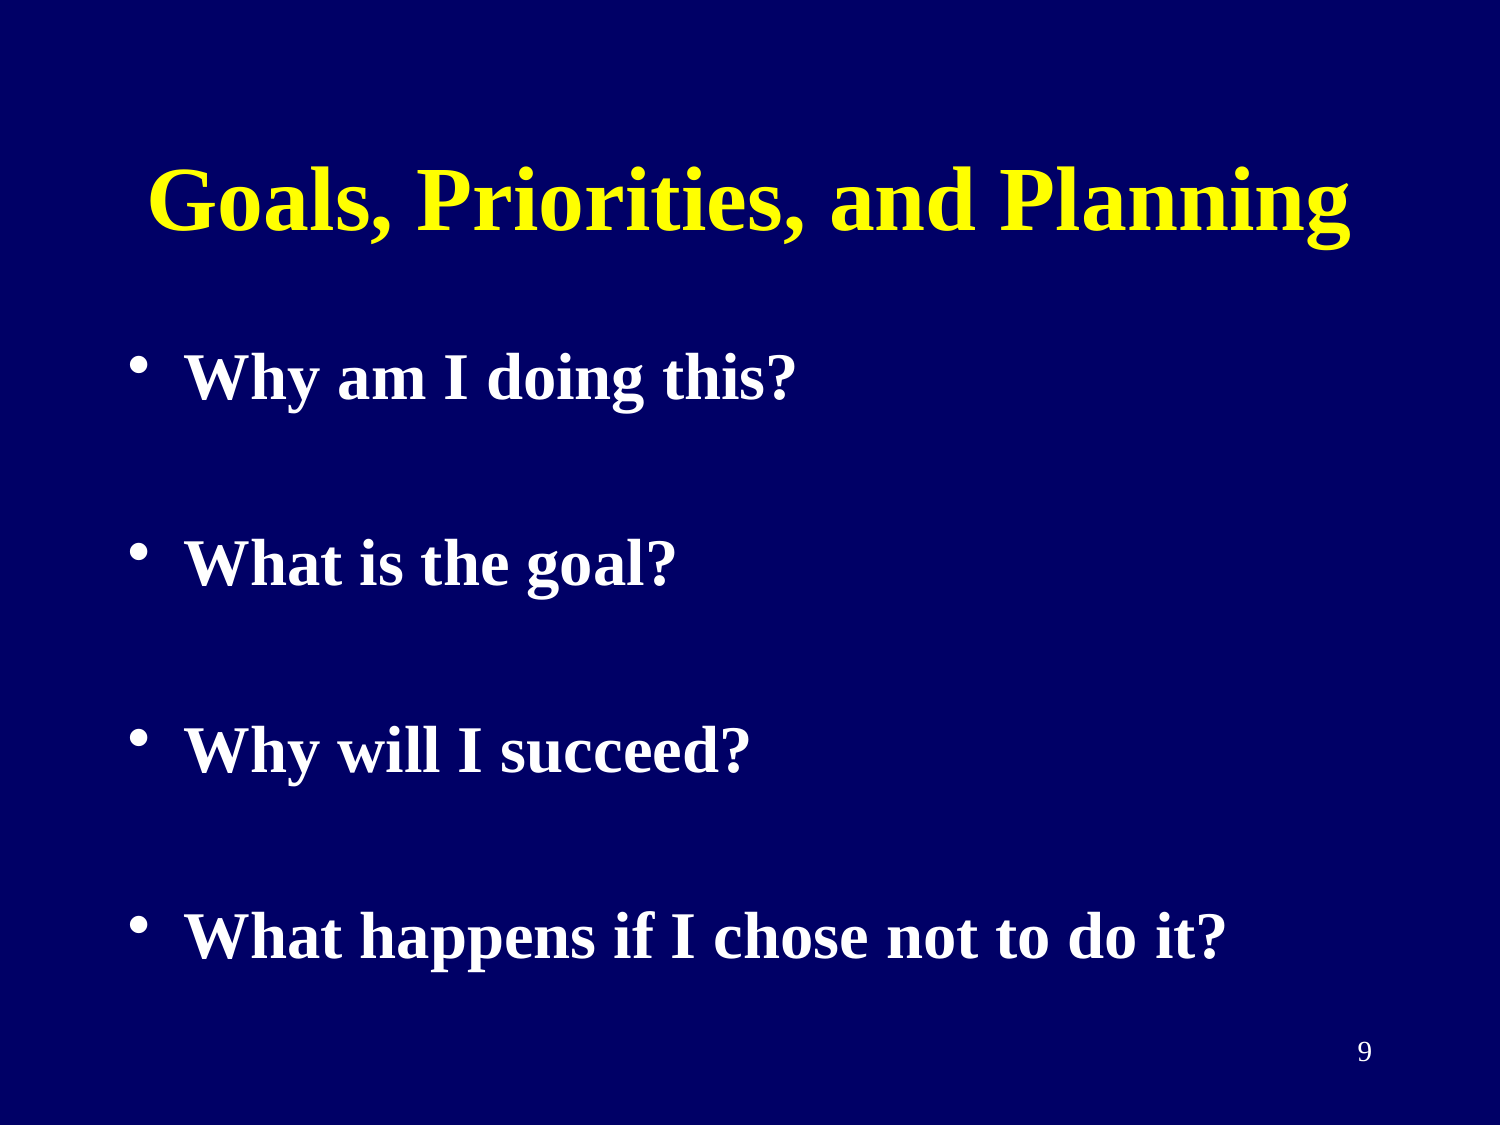

# Goals, Priorities, and Planning
Why am I doing this?

What is the goal?

Why will I succeed?

What happens if I chose not to do it?
9